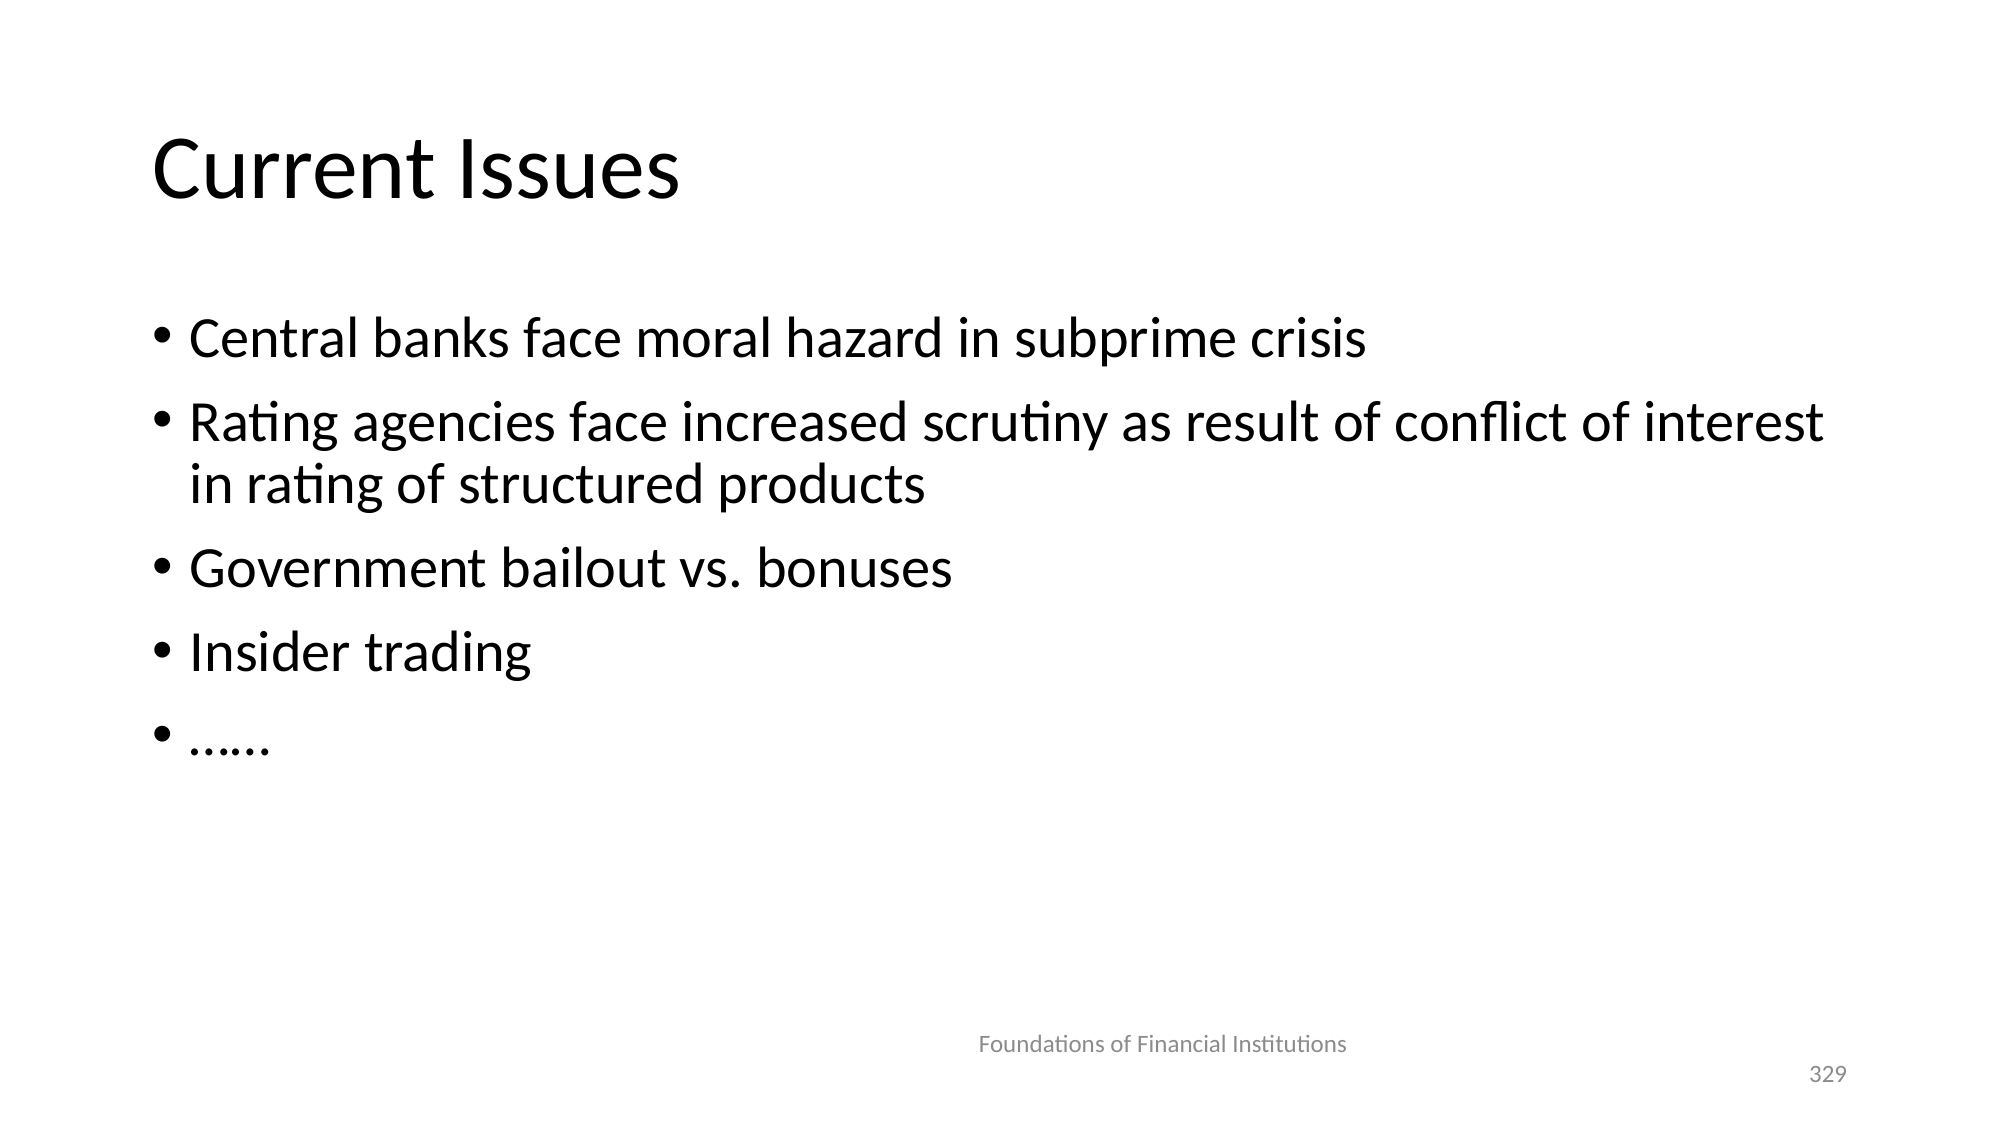

# Current Issues
Central banks face moral hazard in subprime crisis
Rating agencies face increased scrutiny as result of conflict of interest in rating of structured products
Government bailout vs. bonuses
Insider trading
……
Foundations of Financial Institutions
329